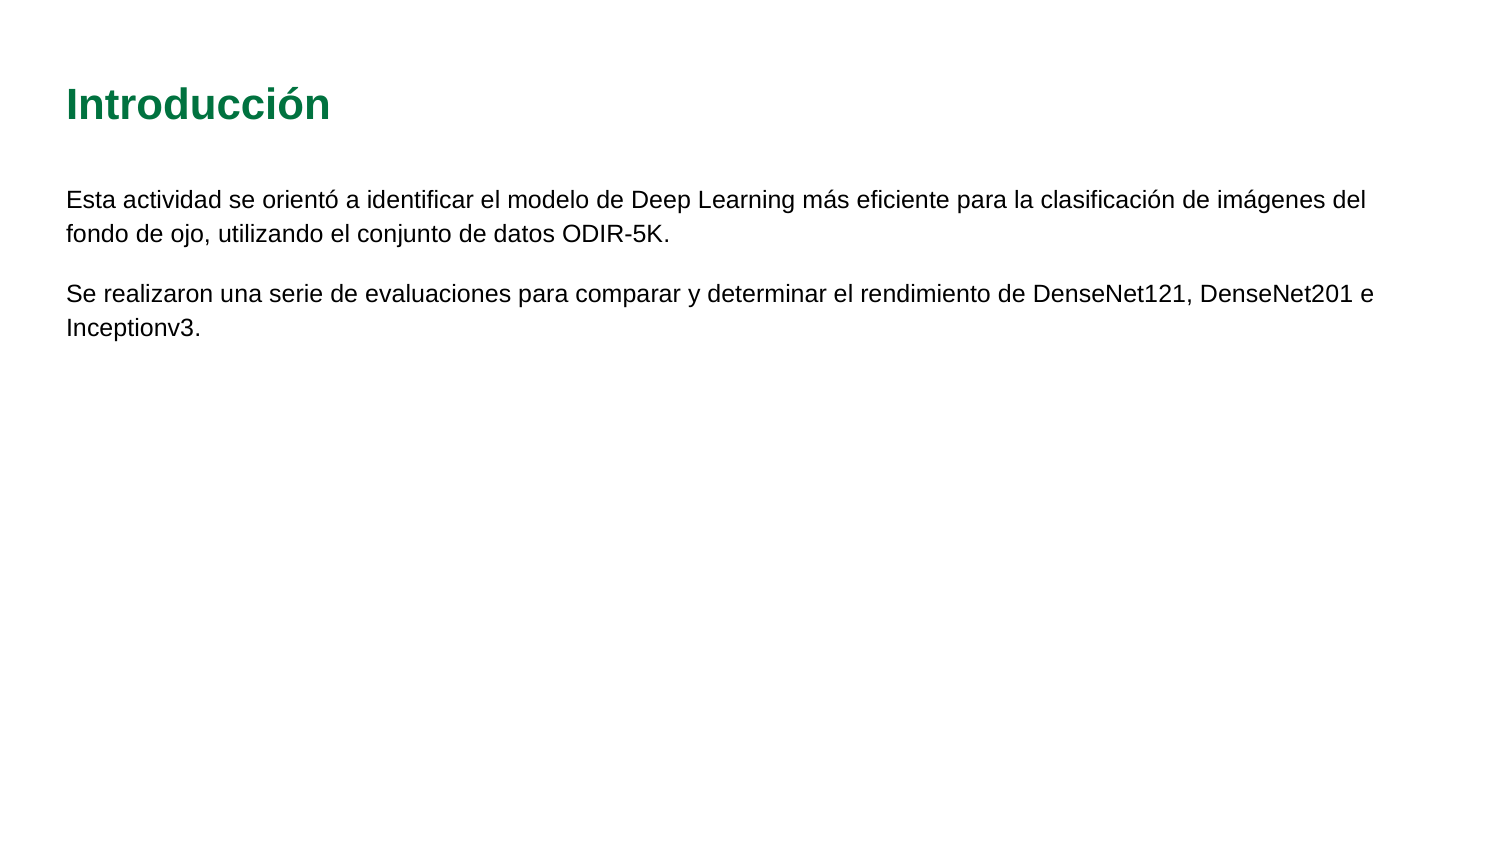

# Introducción

Esta actividad se orientó a identificar el modelo de Deep Learning más eficiente para la clasificación de imágenes del fondo de ojo, utilizando el conjunto de datos ODIR-5K.
Se realizaron una serie de evaluaciones para comparar y determinar el rendimiento de DenseNet121, DenseNet201 e Inceptionv3.